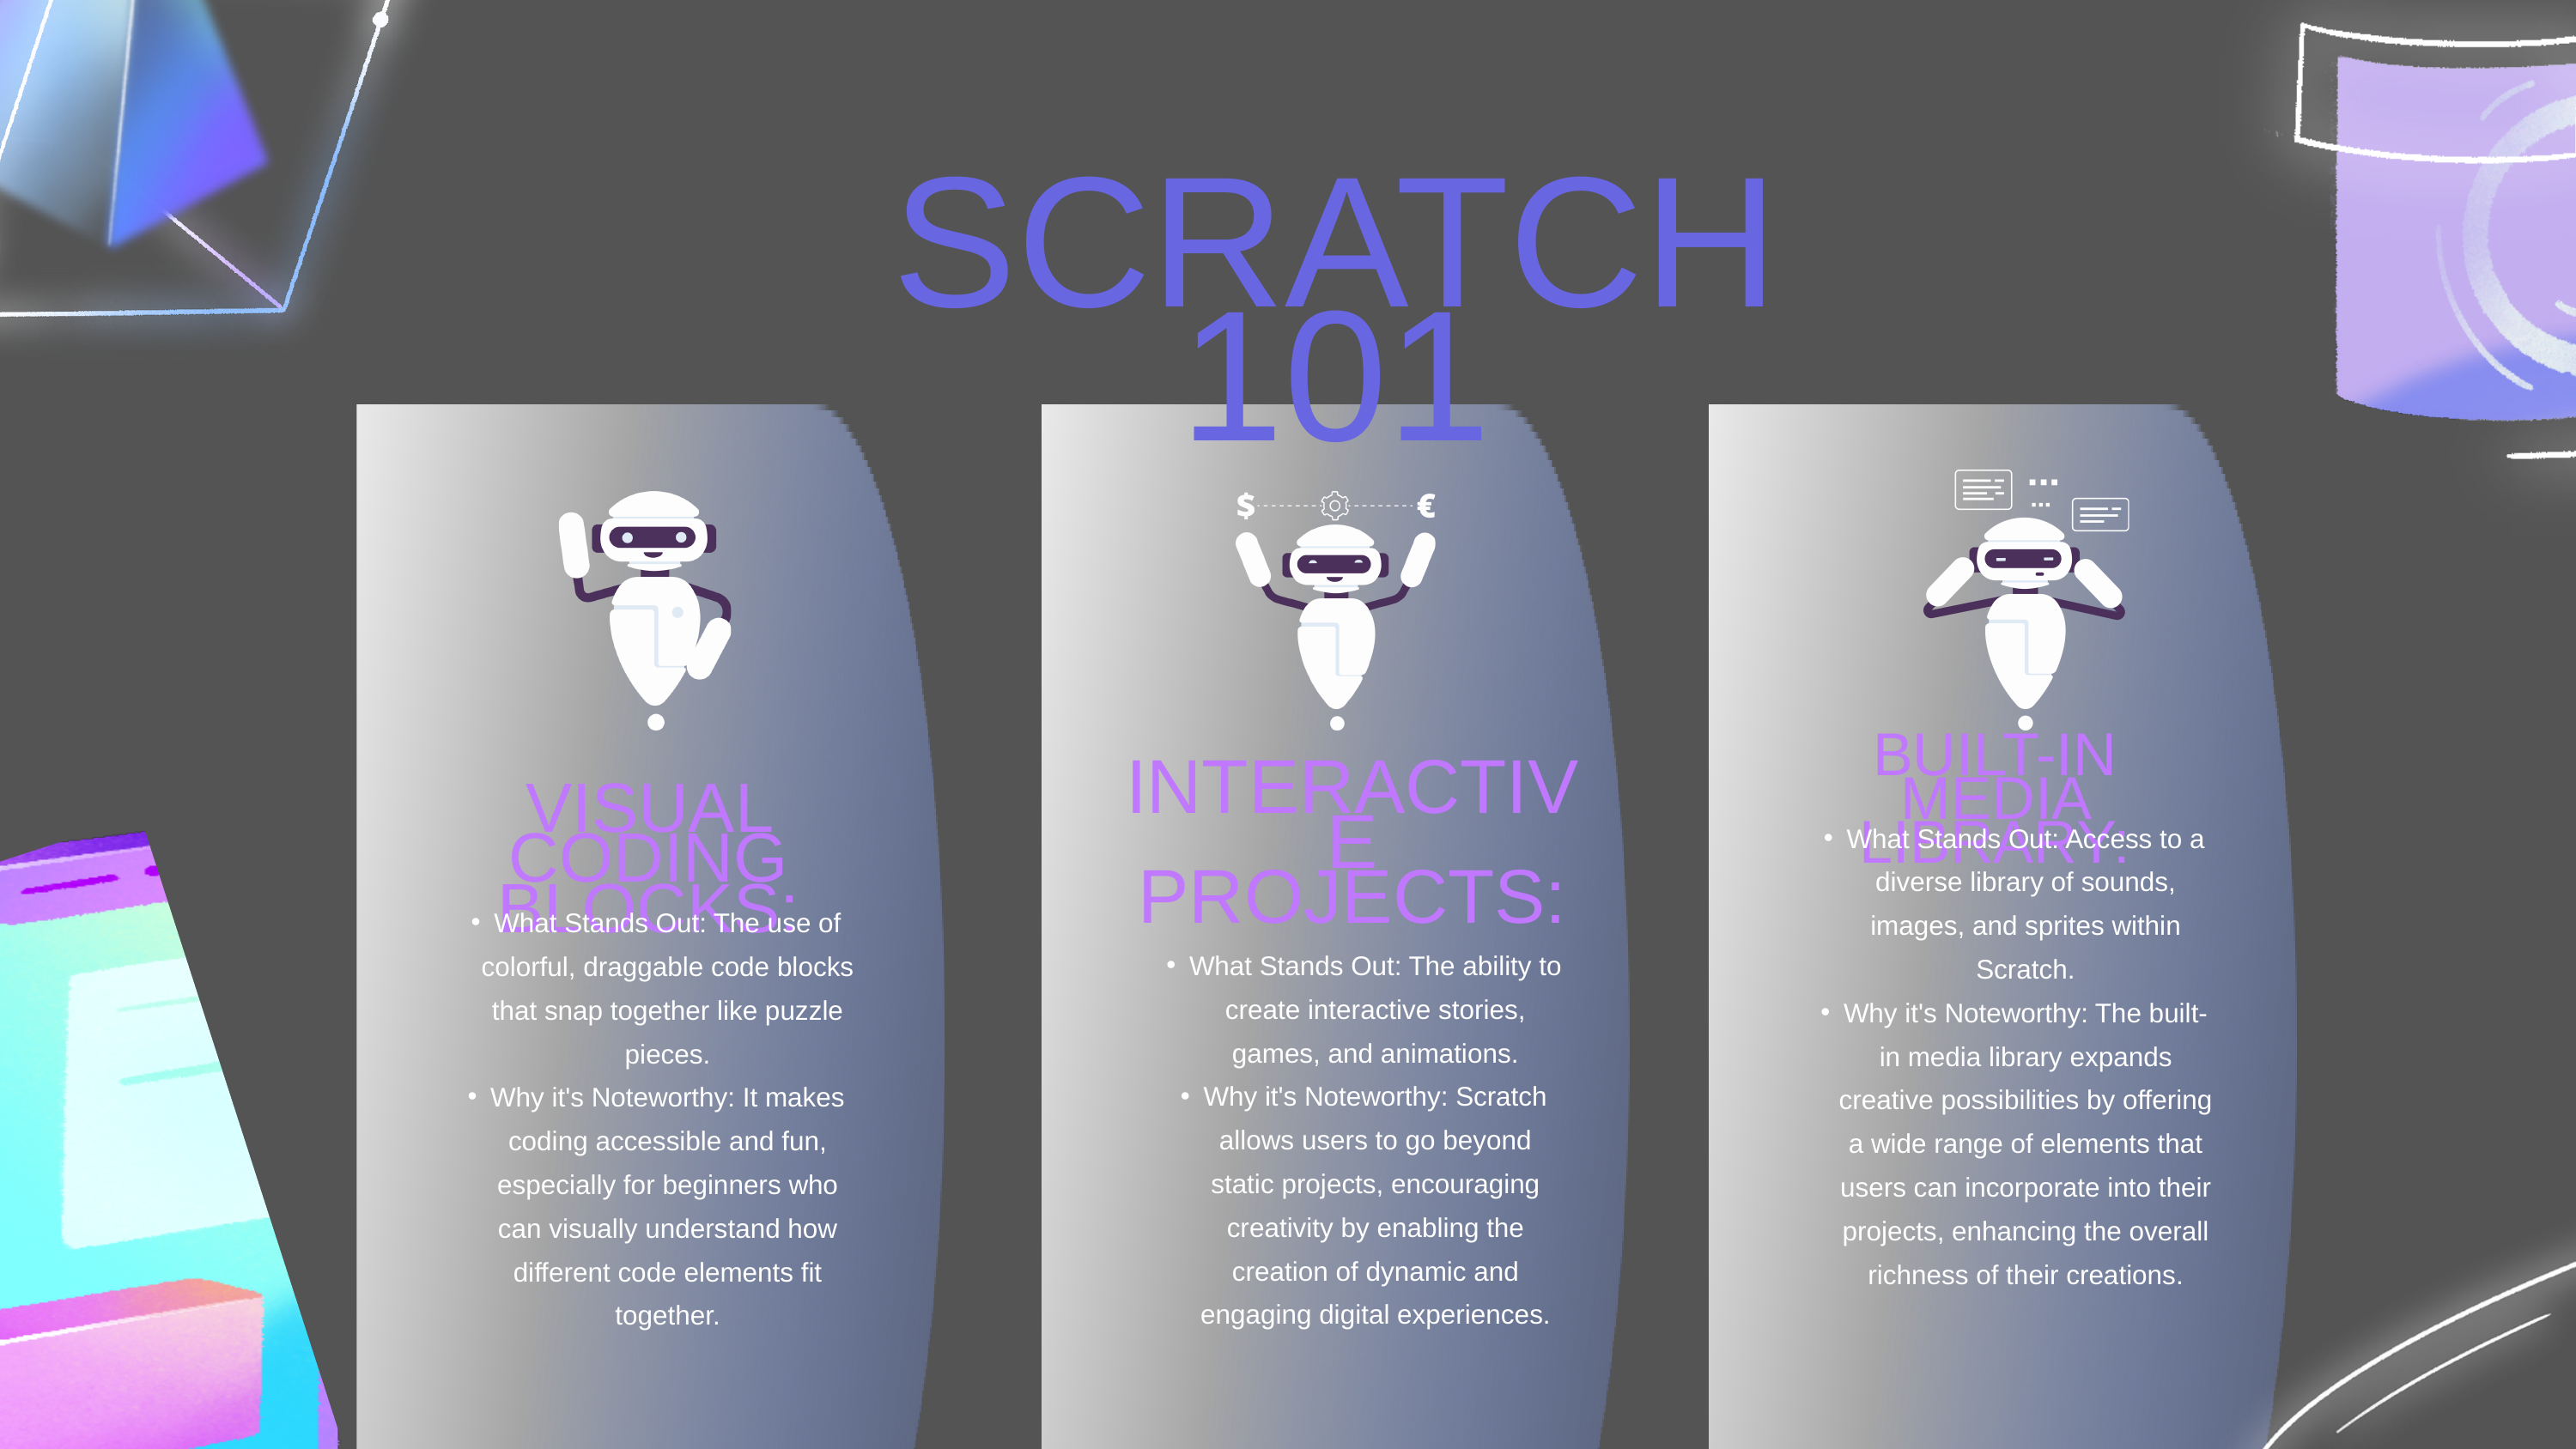

SCRATCH 101

BUILT-IN MEDIA LIBRARY:

INTERACTIVE PROJECTS:
VISUAL CODING BLOCKS:

What Stands Out: Access to a diverse library of sounds, images, and sprites within Scratch.
Why it's Noteworthy: The built-in media library expands creative possibilities by offering a wide range of elements that users can incorporate into their projects, enhancing the overall richness of their creations.

What Stands Out: The use of colorful, draggable code blocks that snap together like puzzle pieces.
Why it's Noteworthy: It makes coding accessible and fun, especially for beginners who can visually understand how different code elements fit together.

What Stands Out: The ability to create interactive stories, games, and animations.
Why it's Noteworthy: Scratch allows users to go beyond static projects, encouraging creativity by enabling the creation of dynamic and engaging digital experiences.